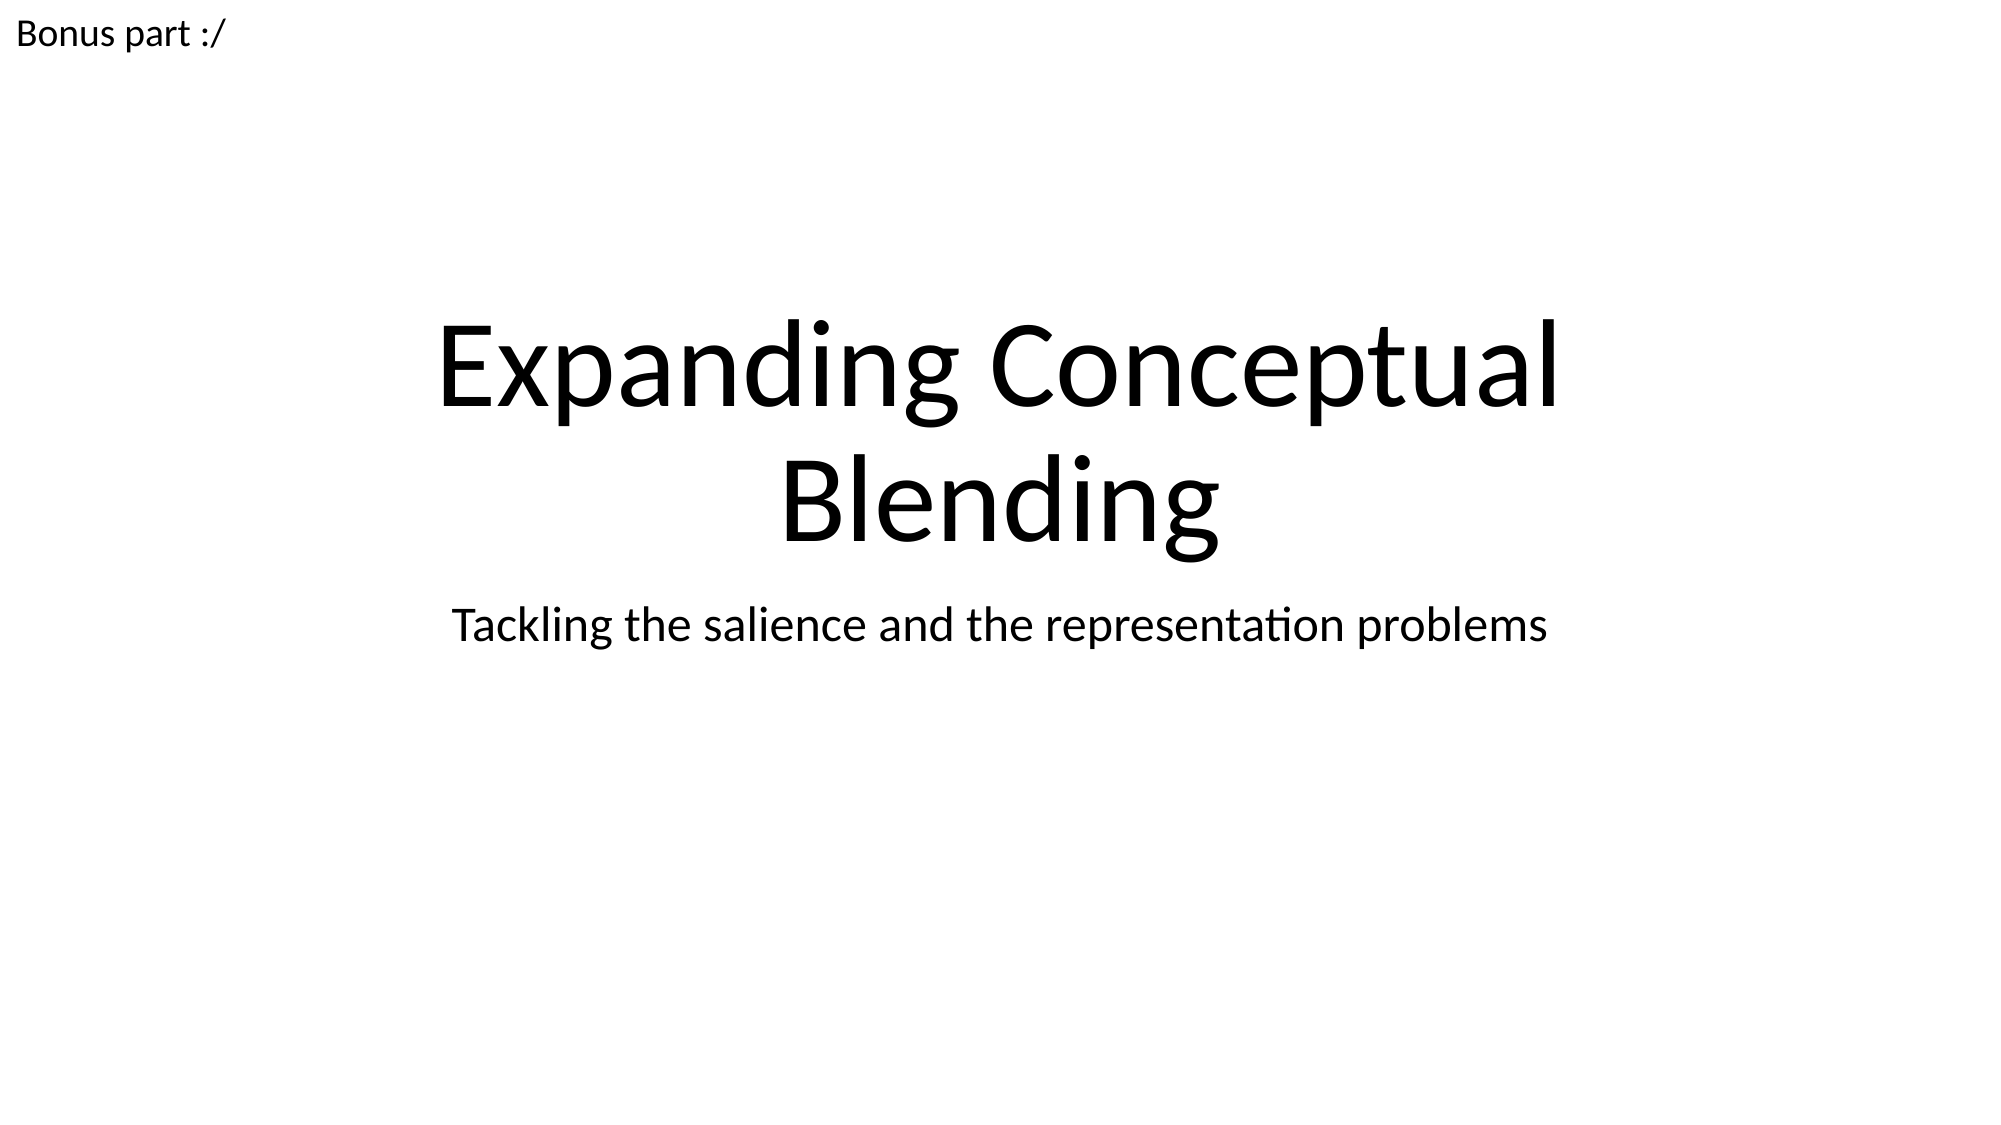

Bonus part :/
# Expanding Conceptual Blending
Tackling the salience and the representation problems